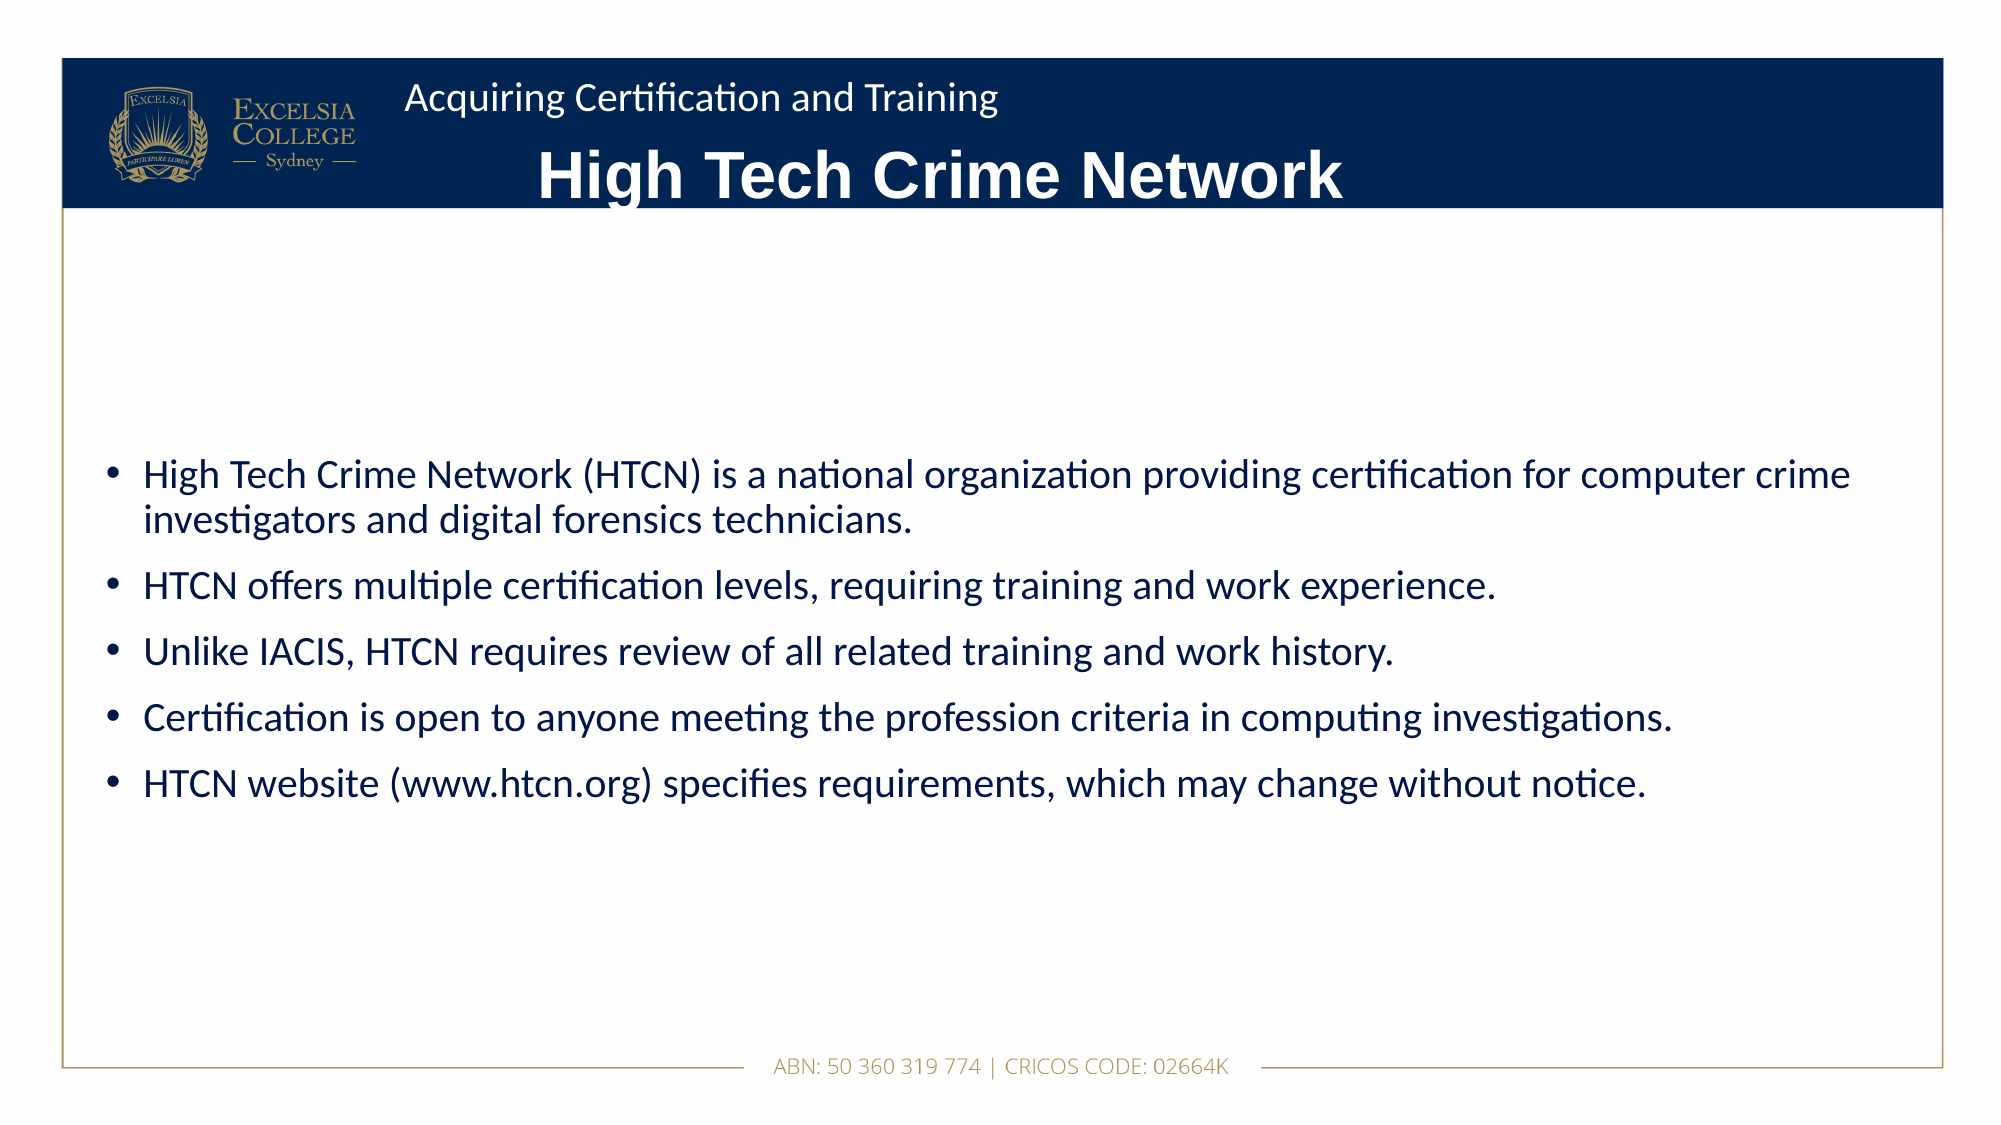

# Acquiring Certification and Training
High Tech Crime Network
High Tech Crime Network (HTCN) is a national organization providing certification for computer crime investigators and digital forensics technicians.
HTCN offers multiple certification levels, requiring training and work experience.
Unlike IACIS, HTCN requires review of all related training and work history.
Certification is open to anyone meeting the profession criteria in computing investigations.
HTCN website (www.htcn.org) specifies requirements, which may change without notice.